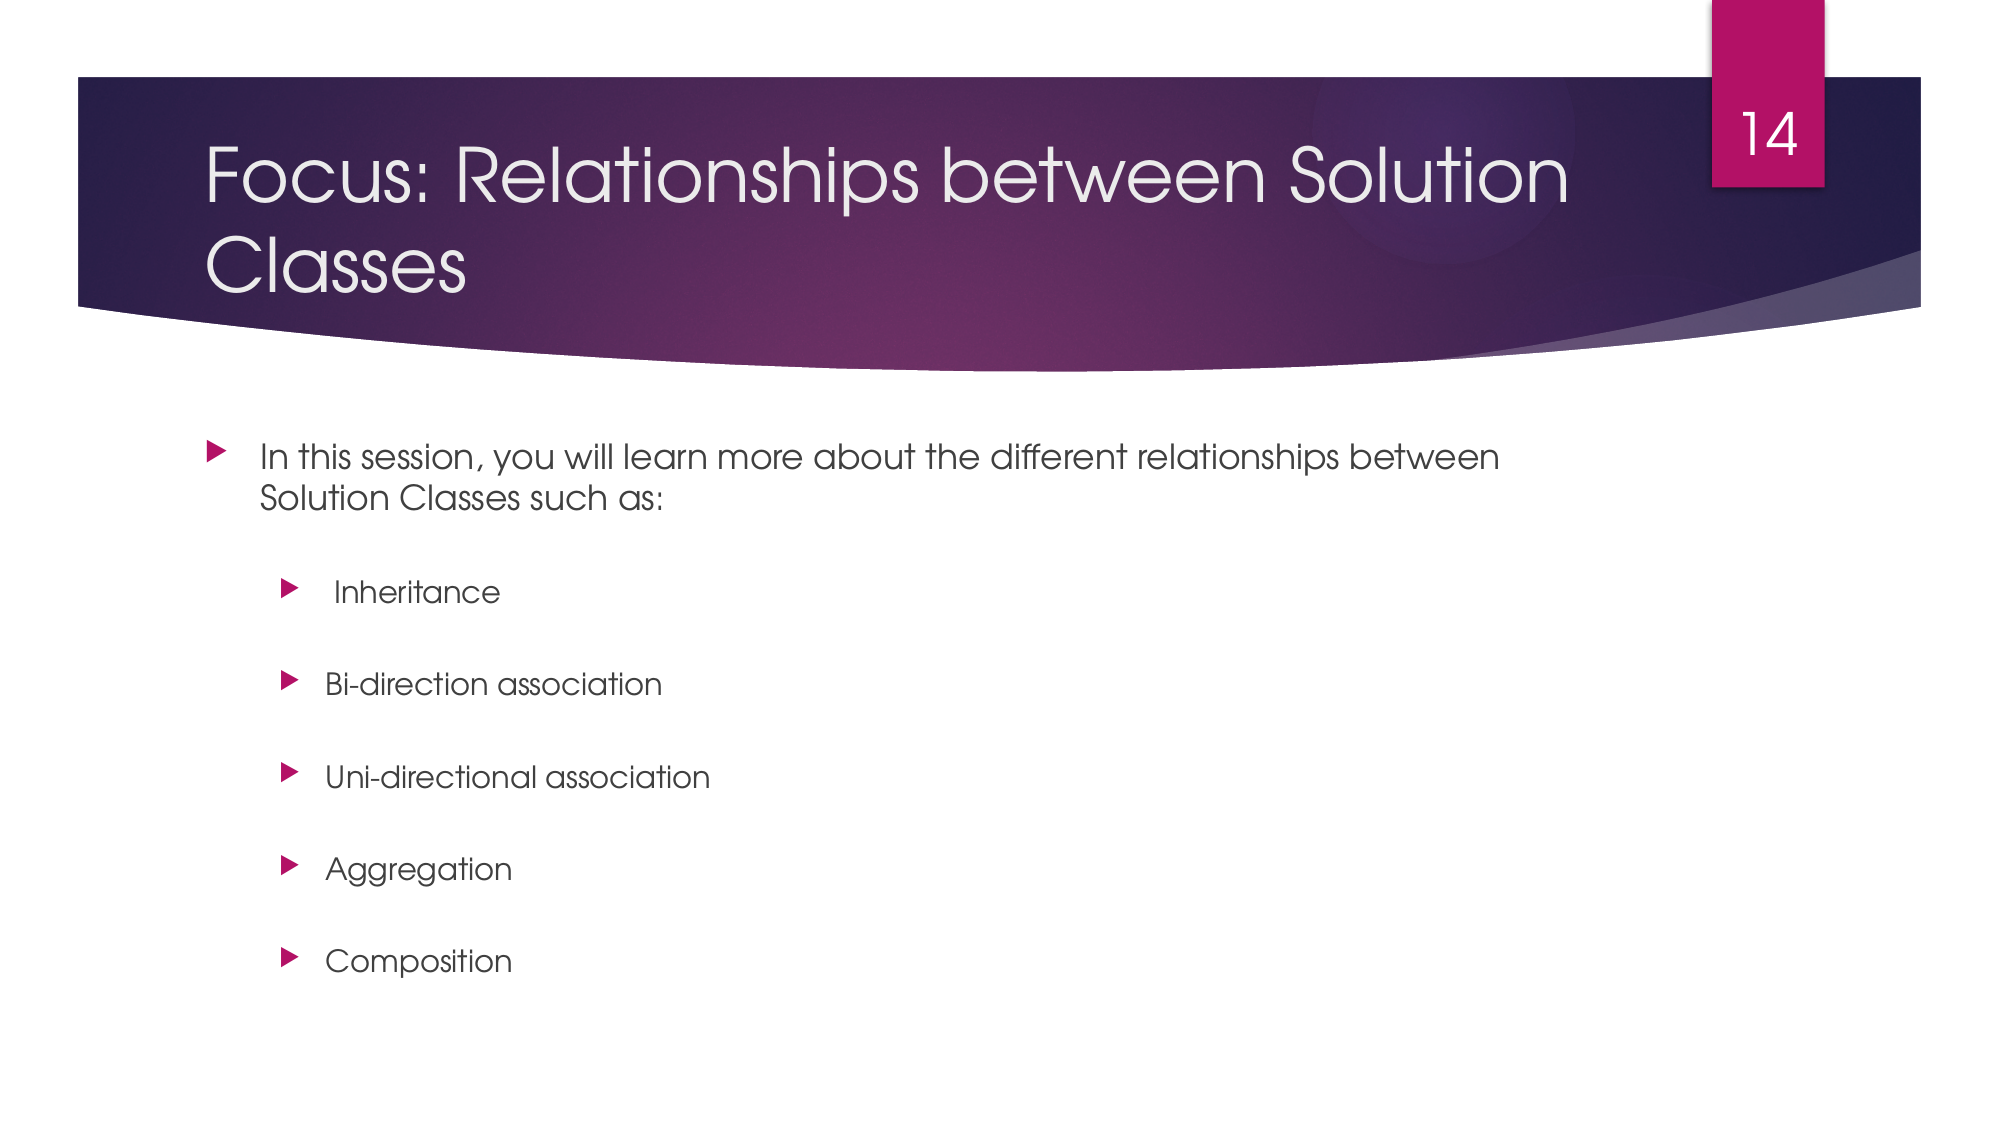

14
# Focus: Relationships between Solution Classes
In this session, you will learn more about the different relationships between Solution Classes such as:
 Inheritance
Bi-direction association
Uni-directional association
Aggregation
Composition